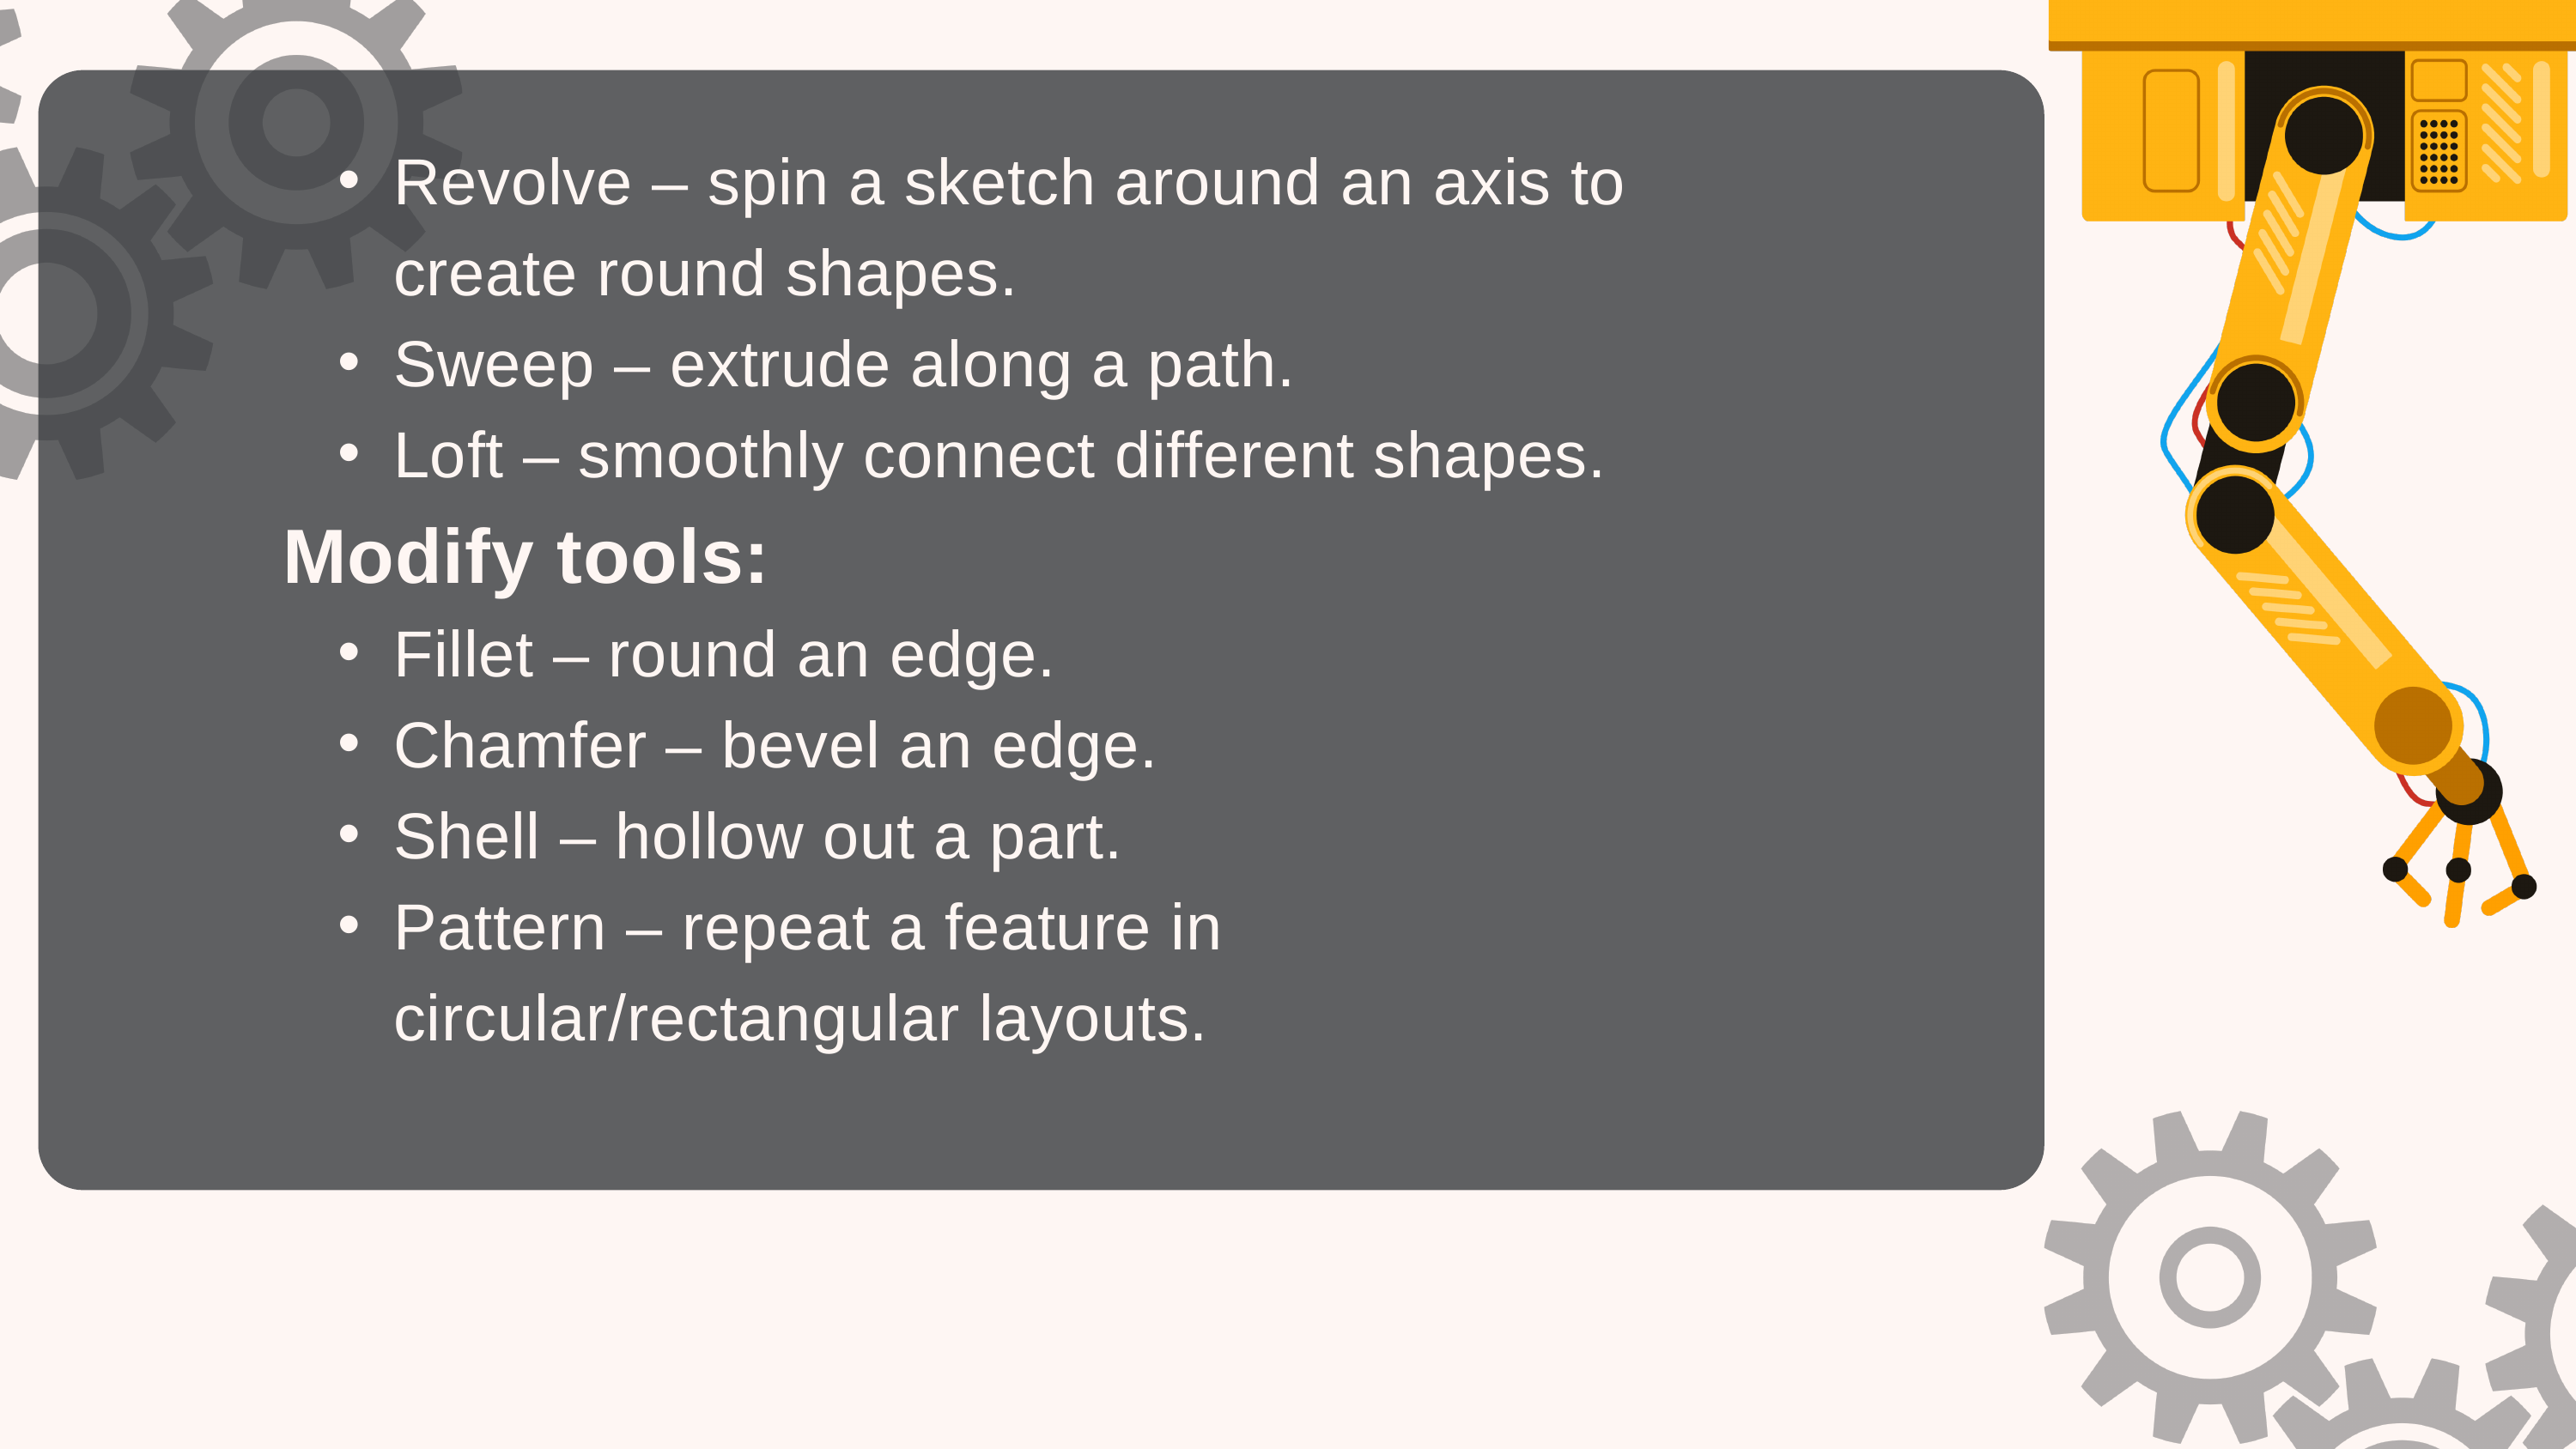

Revolve – spin a sketch around an axis to create round shapes.
Sweep – extrude along a path.
Loft – smoothly connect different shapes.
Modify tools:
Fillet – round an edge.
Chamfer – bevel an edge.
Shell – hollow out a part.
Pattern – repeat a feature in circular/rectangular layouts.